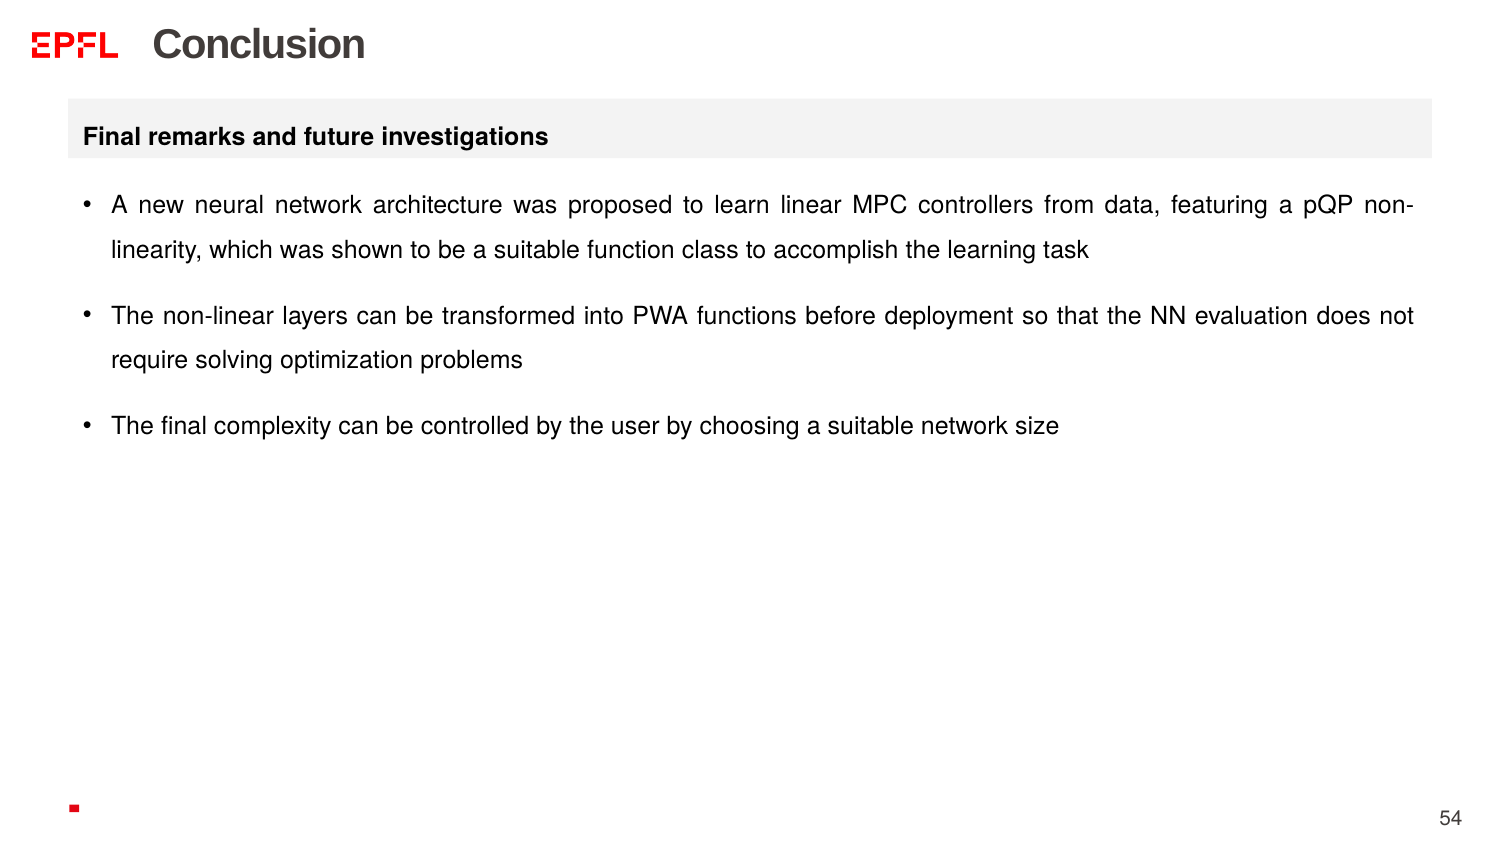

# Conclusion
Final remarks and future investigations
A new neural network architecture was proposed to learn linear MPC controllers from data, featuring a pQP non-linearity, which was shown to be a suitable function class to accomplish the learning task
The non-linear layers can be transformed into PWA functions before deployment so that the NN evaluation does not require solving optimization problems
The final complexity can be controlled by the user by choosing a suitable network size
54